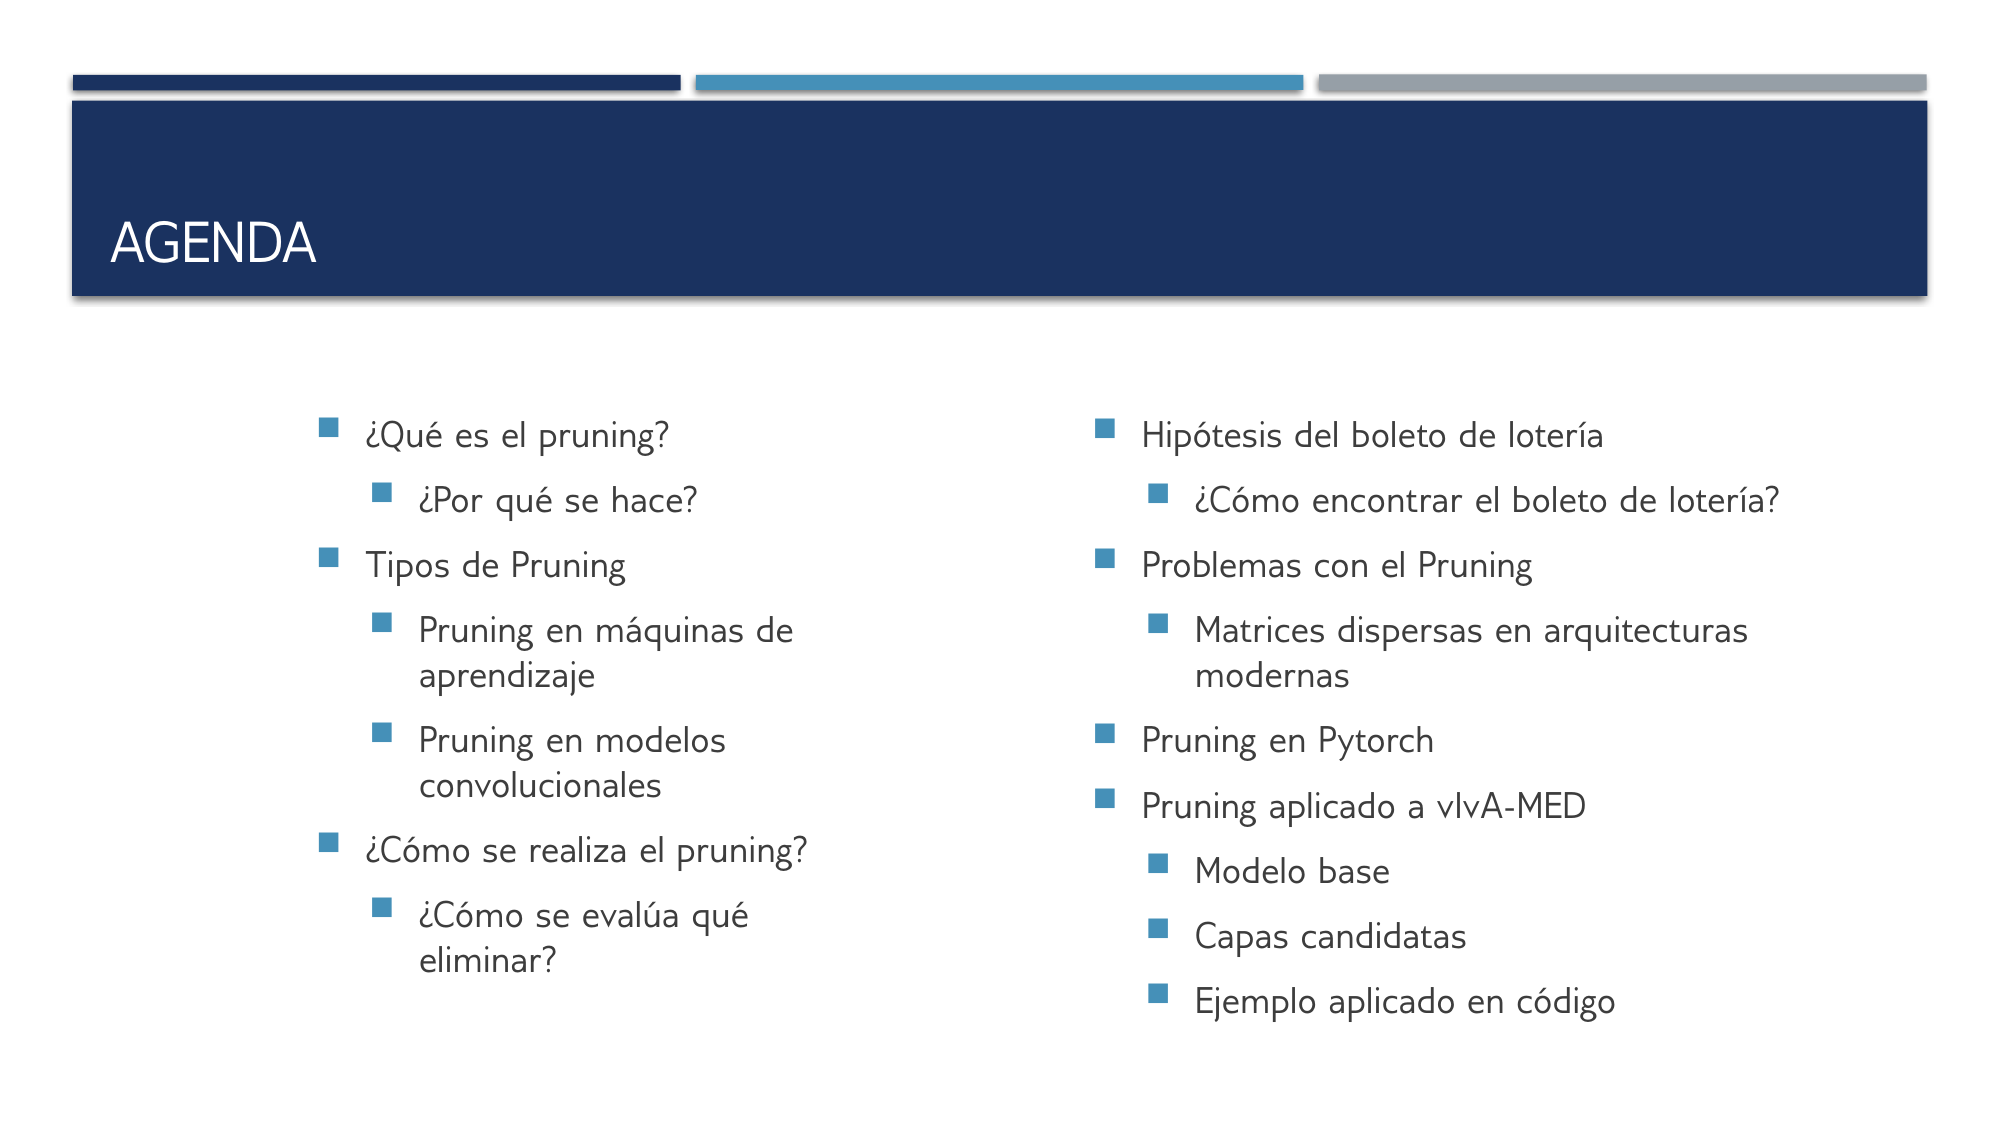

# Agenda
Hipótesis del boleto de lotería
¿Cómo encontrar el boleto de lotería?
Problemas con el Pruning
Matrices dispersas en arquitecturas modernas
Pruning en Pytorch
Pruning aplicado a vIvA-MED
Modelo base
Capas candidatas
Ejemplo aplicado en código

¿Qué es el pruning?
¿Por qué se hace?
Tipos de Pruning
Pruning en máquinas de aprendizaje
Pruning en modelos convolucionales
¿Cómo se realiza el pruning?
¿Cómo se evalúa qué eliminar?